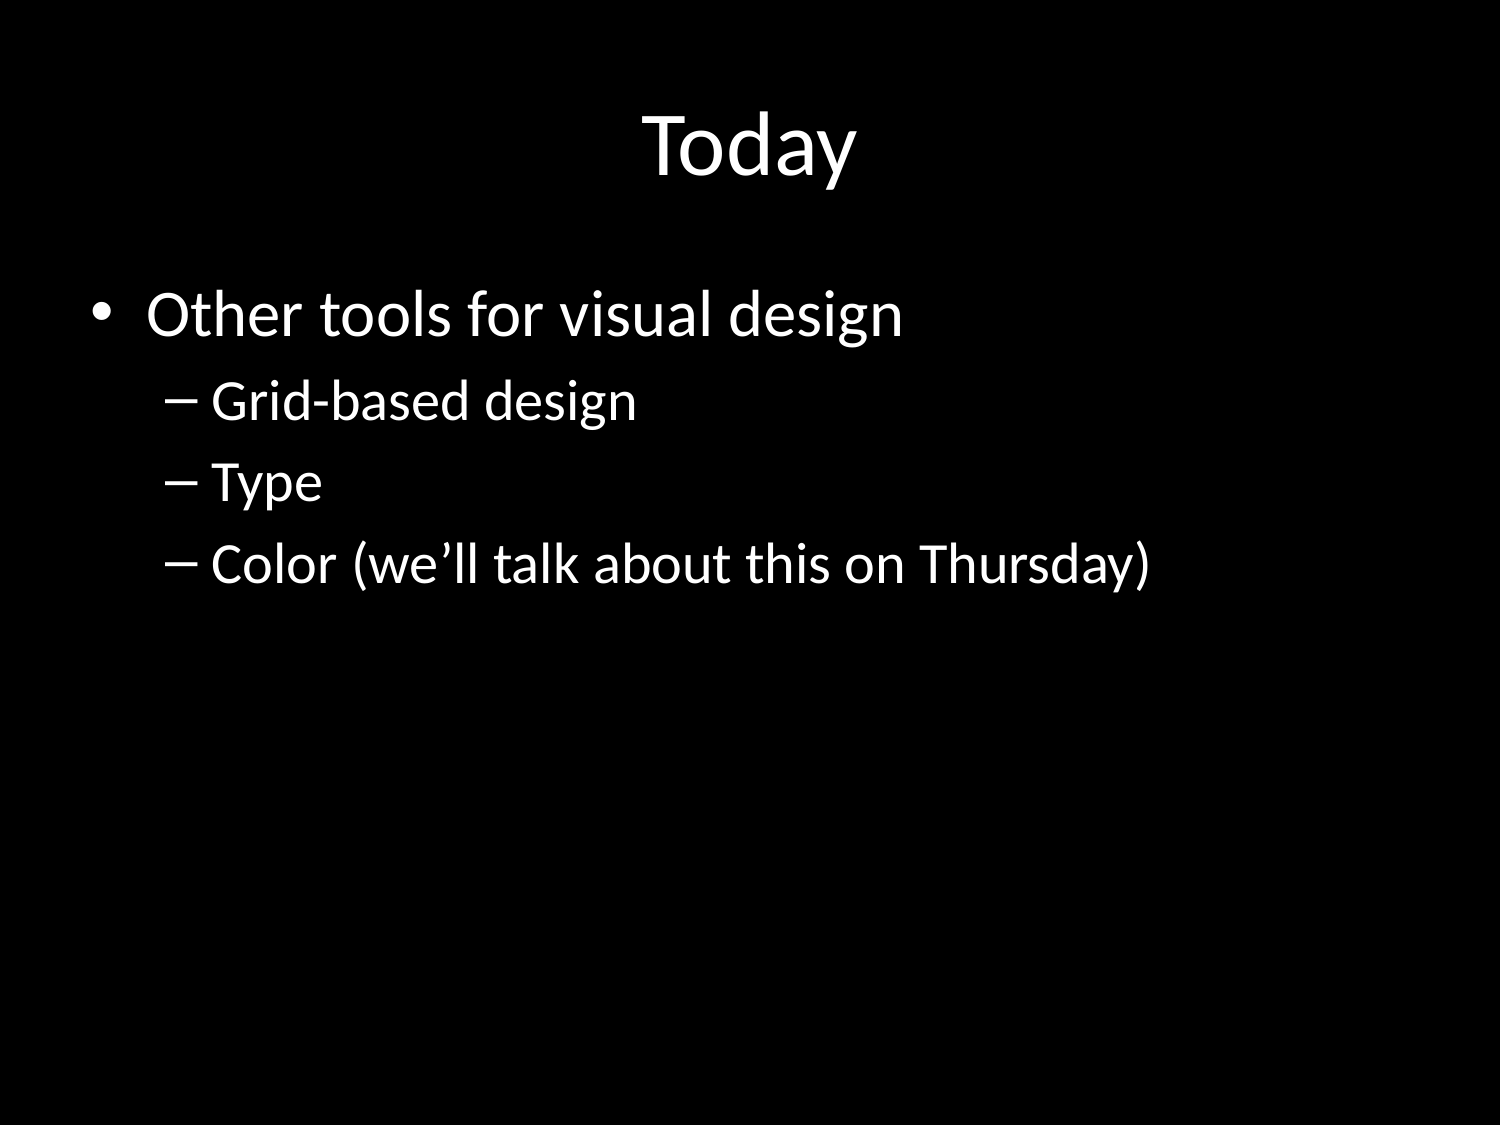

# Today
Other tools for visual design
Grid-based design
Type
Color (we’ll talk about this on Thursday)